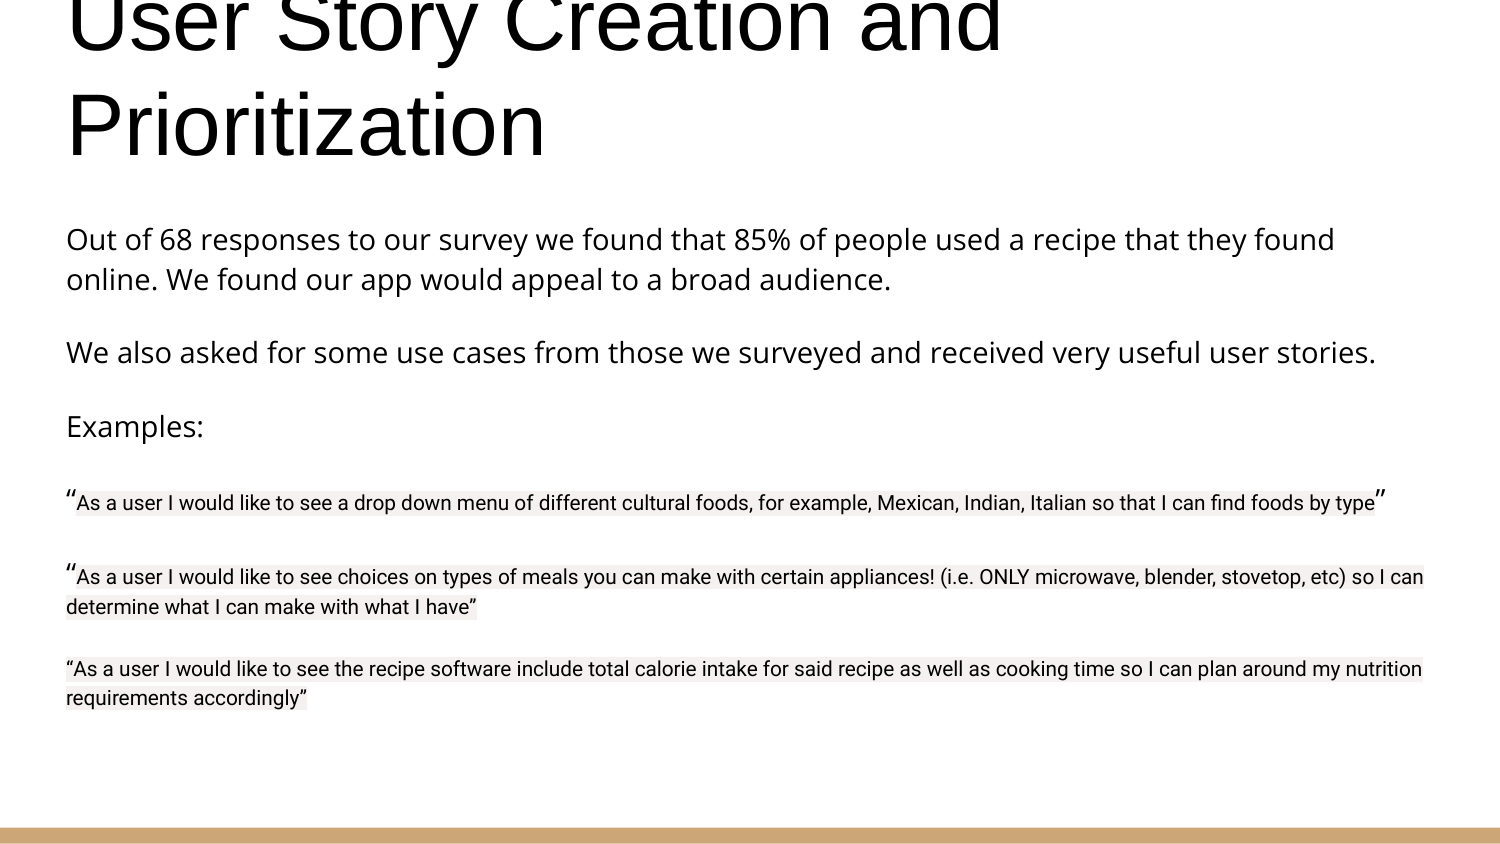

# User Story Creation and Prioritization
Out of 68 responses to our survey we found that 85% of people used a recipe that they found online. We found our app would appeal to a broad audience.
We also asked for some use cases from those we surveyed and received very useful user stories.
Examples:
“As a user I would like to see a drop down menu of different cultural foods, for example, Mexican, Indian, Italian so that I can find foods by type”
“As a user I would like to see choices on types of meals you can make with certain appliances! (i.e. ONLY microwave, blender, stovetop, etc) so I can determine what I can make with what I have”
“As a user I would like to see the recipe software include total calorie intake for said recipe as well as cooking time so I can plan around my nutrition requirements accordingly”